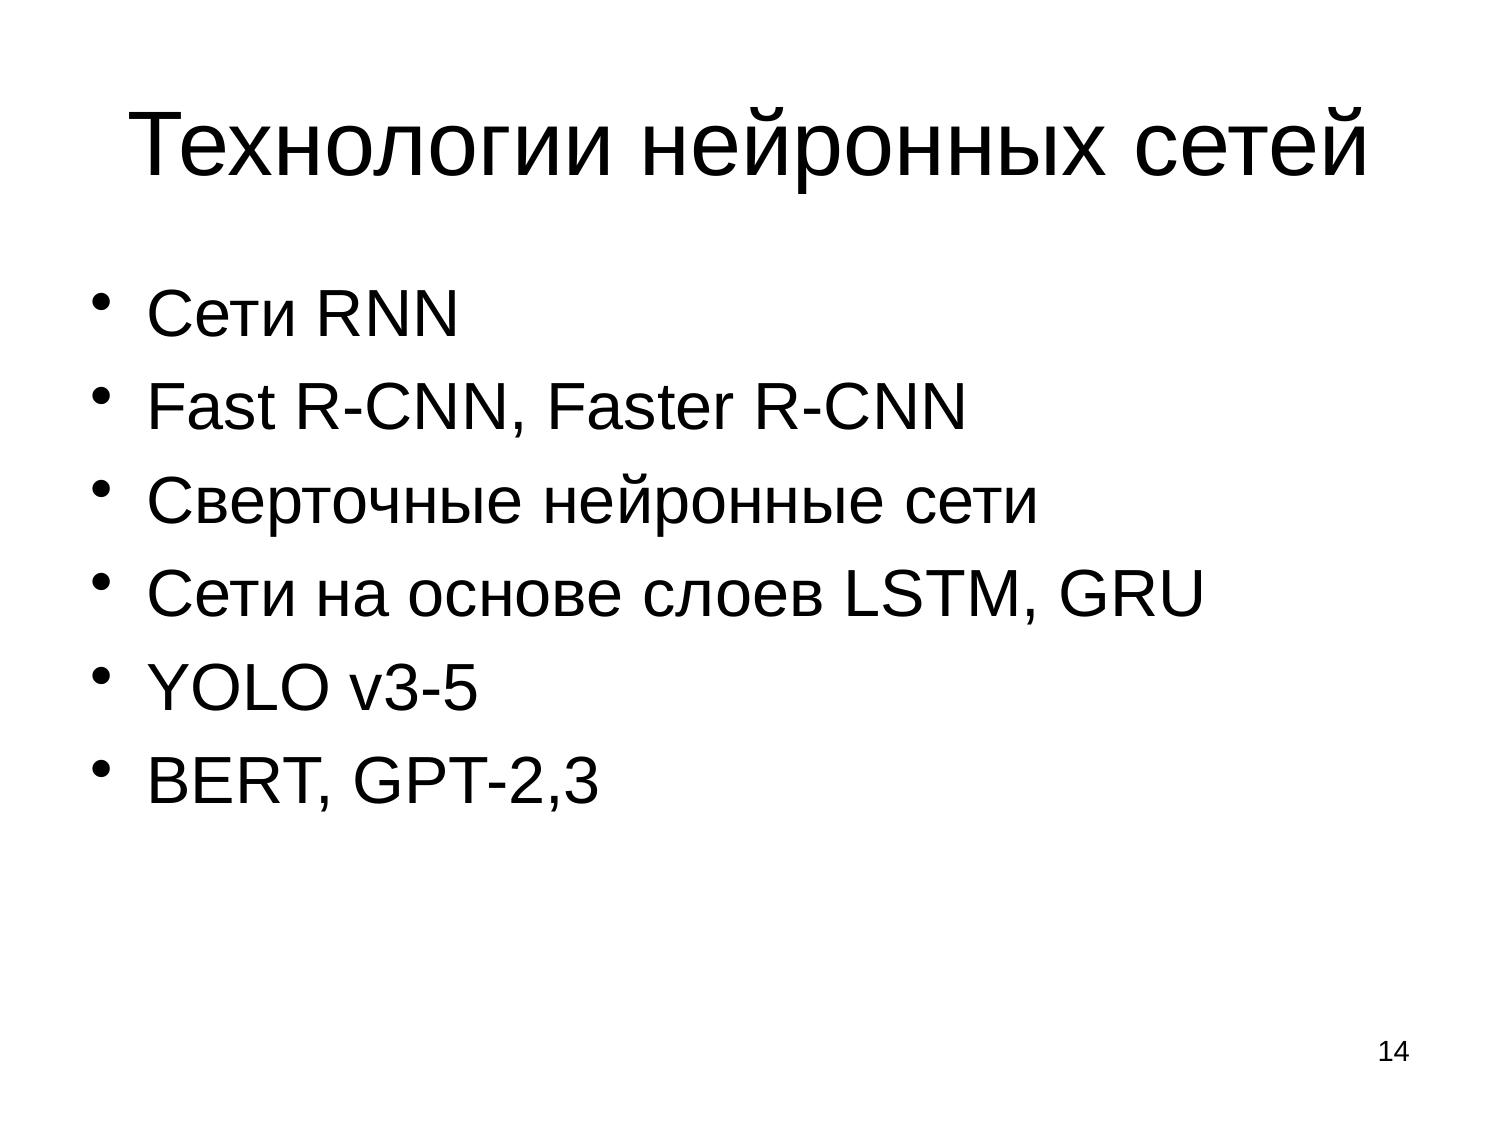

# Технологии нейронных сетей
Сети RNN
Fast R-CNN, Faster R-CNN
Сверточные нейронные сети
Сети на основе слоев LSTM, GRU
YOLO v3-5
BERT, GPT-2,3

14